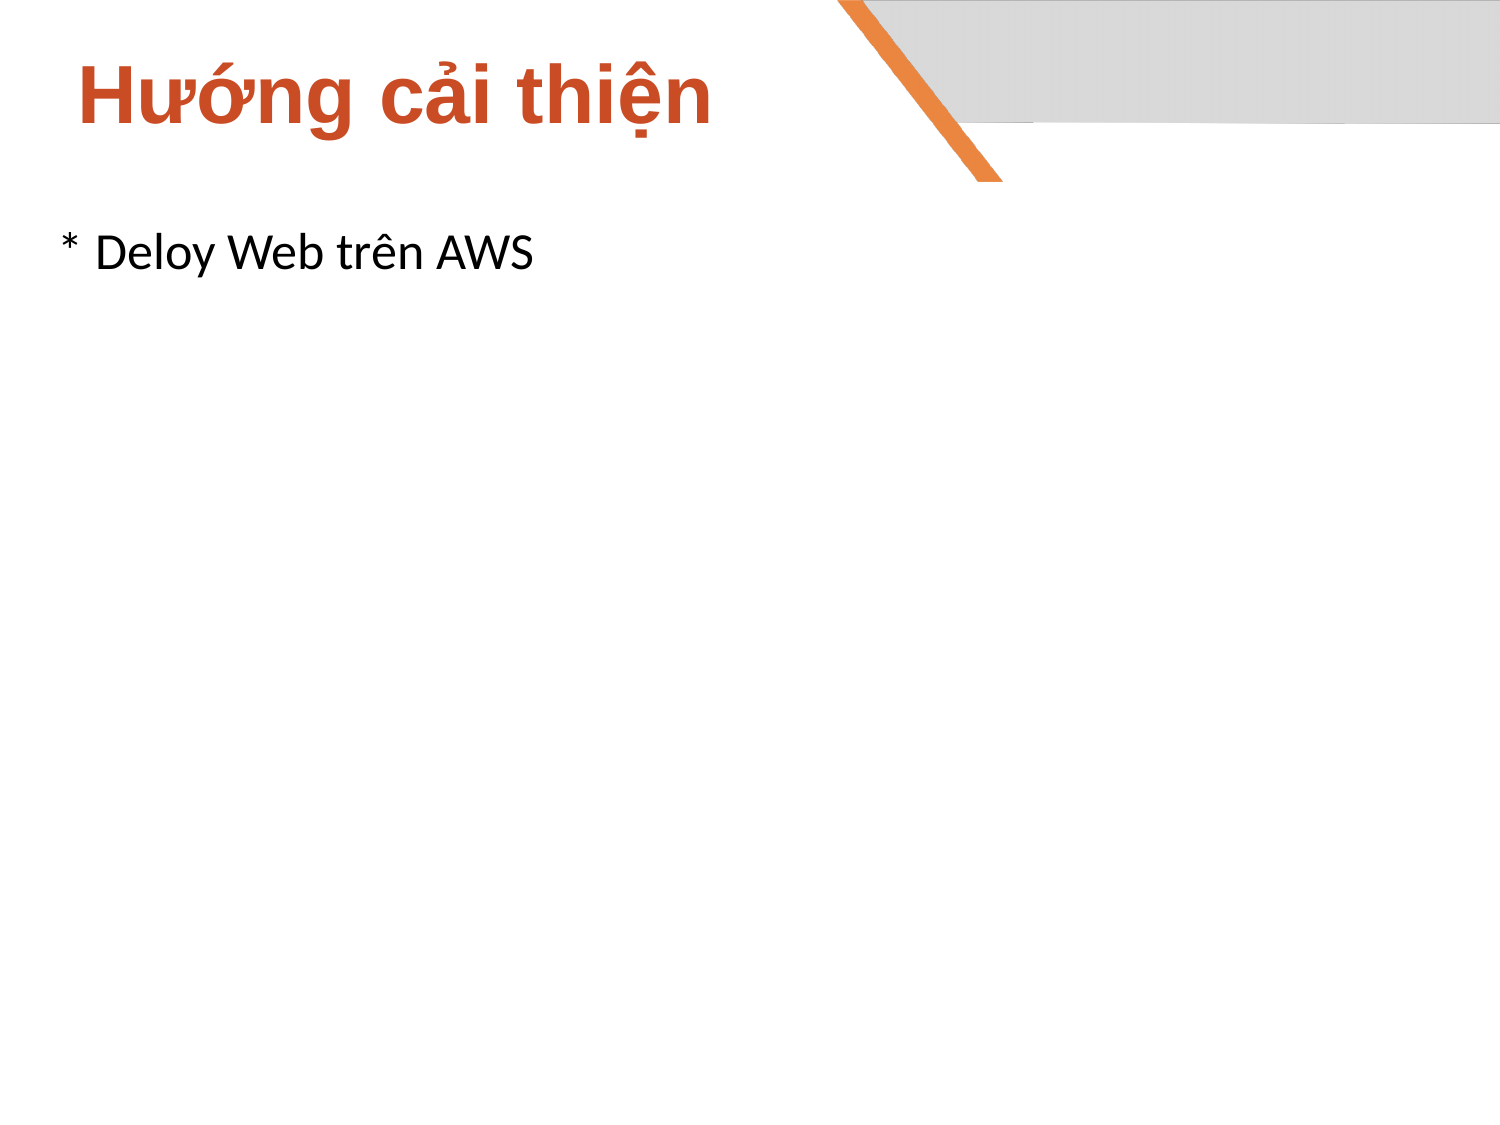

Hướng cải thiện
* Deloy Web trên AWS